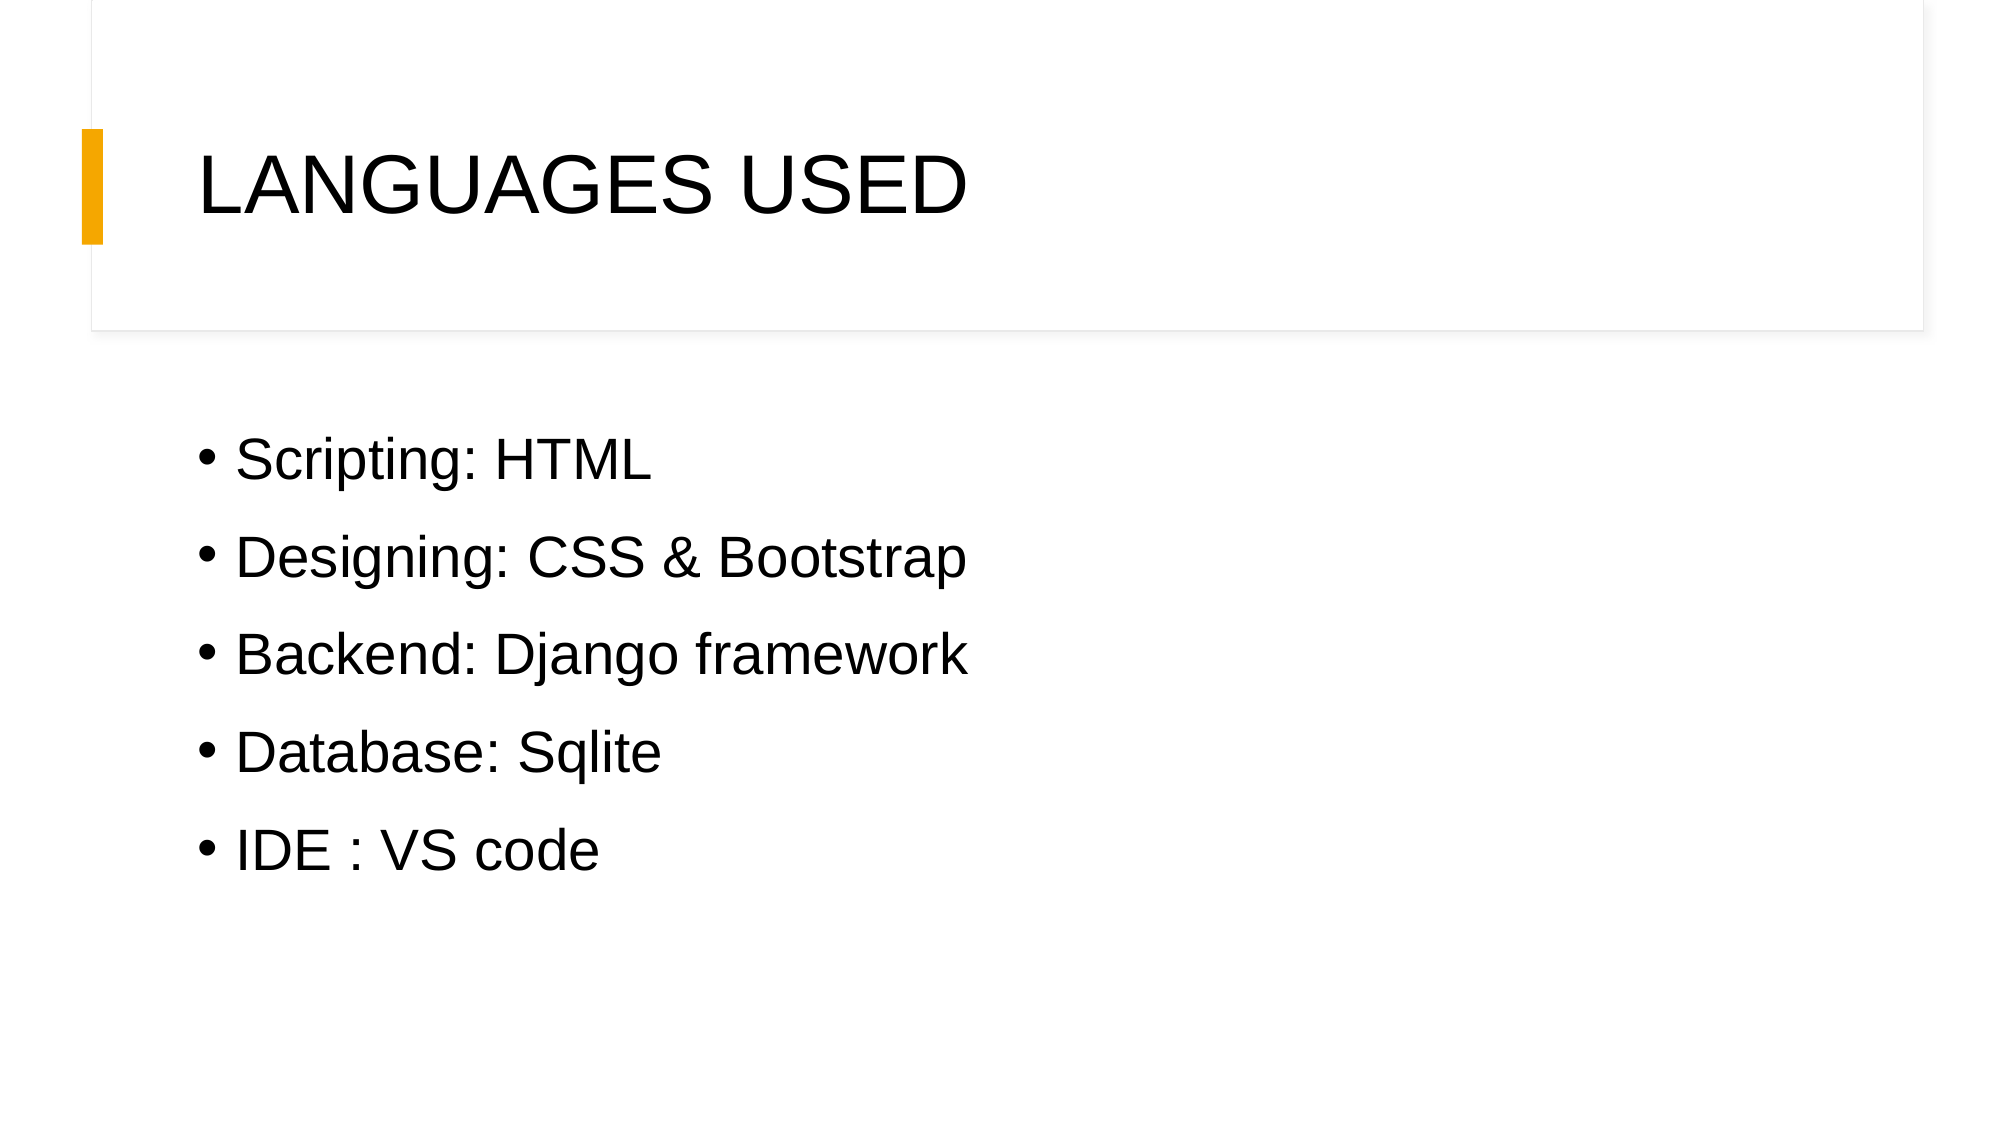

# LANGUAGES USED
Scripting: HTML
Designing: CSS & Bootstrap
Backend: Django framework
Database: Sqlite
IDE : VS code